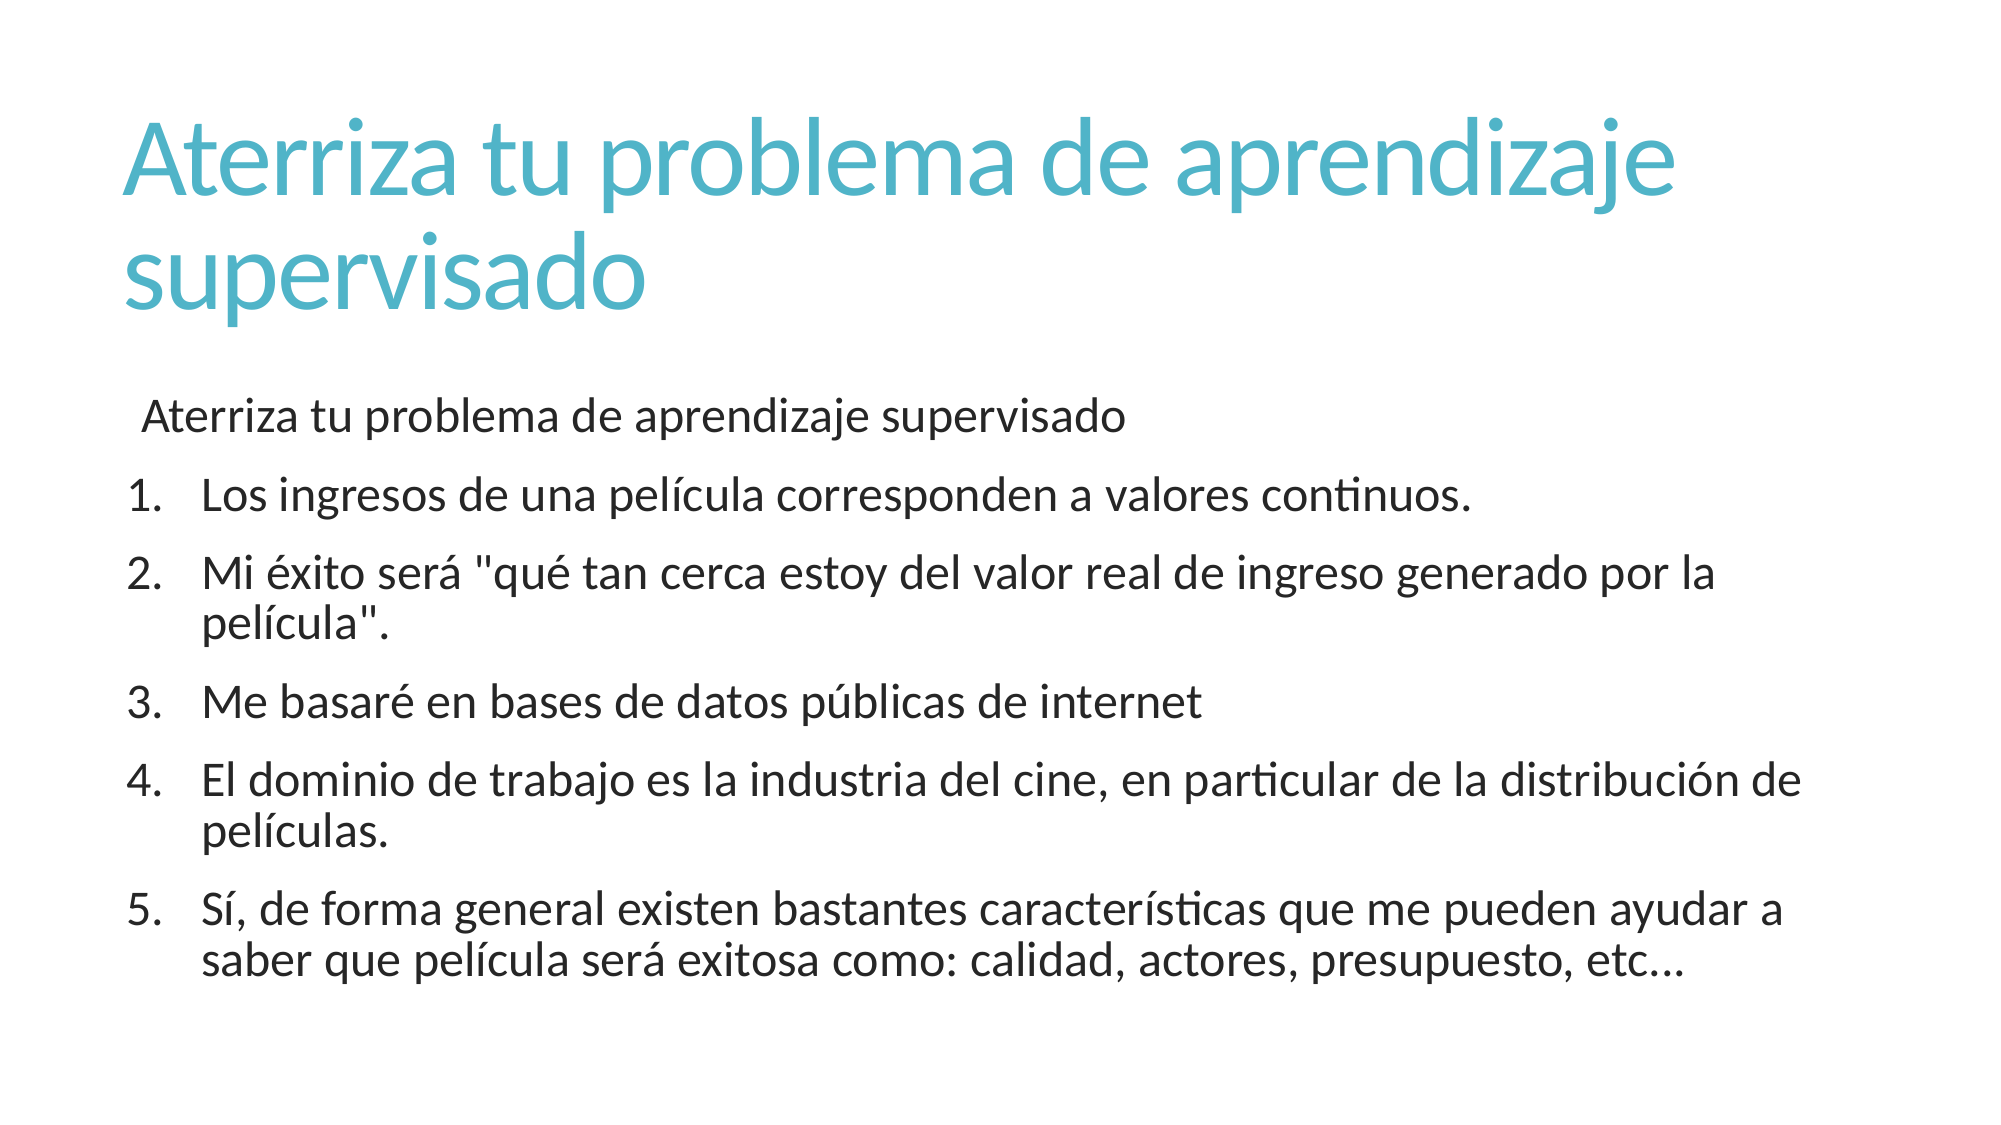

# Aterriza tu problema de aprendizaje supervisado
Aterriza tu problema de aprendizaje supervisado
Los ingresos de una película corresponden a valores continuos.
Mi éxito será "qué tan cerca estoy del valor real de ingreso generado por la película".
Me basaré en bases de datos públicas de internet
El dominio de trabajo es la industria del cine, en particular de la distribución de películas.
Sí, de forma general existen bastantes características que me pueden ayudar a saber que película será exitosa como: calidad, actores, presupuesto, etc...